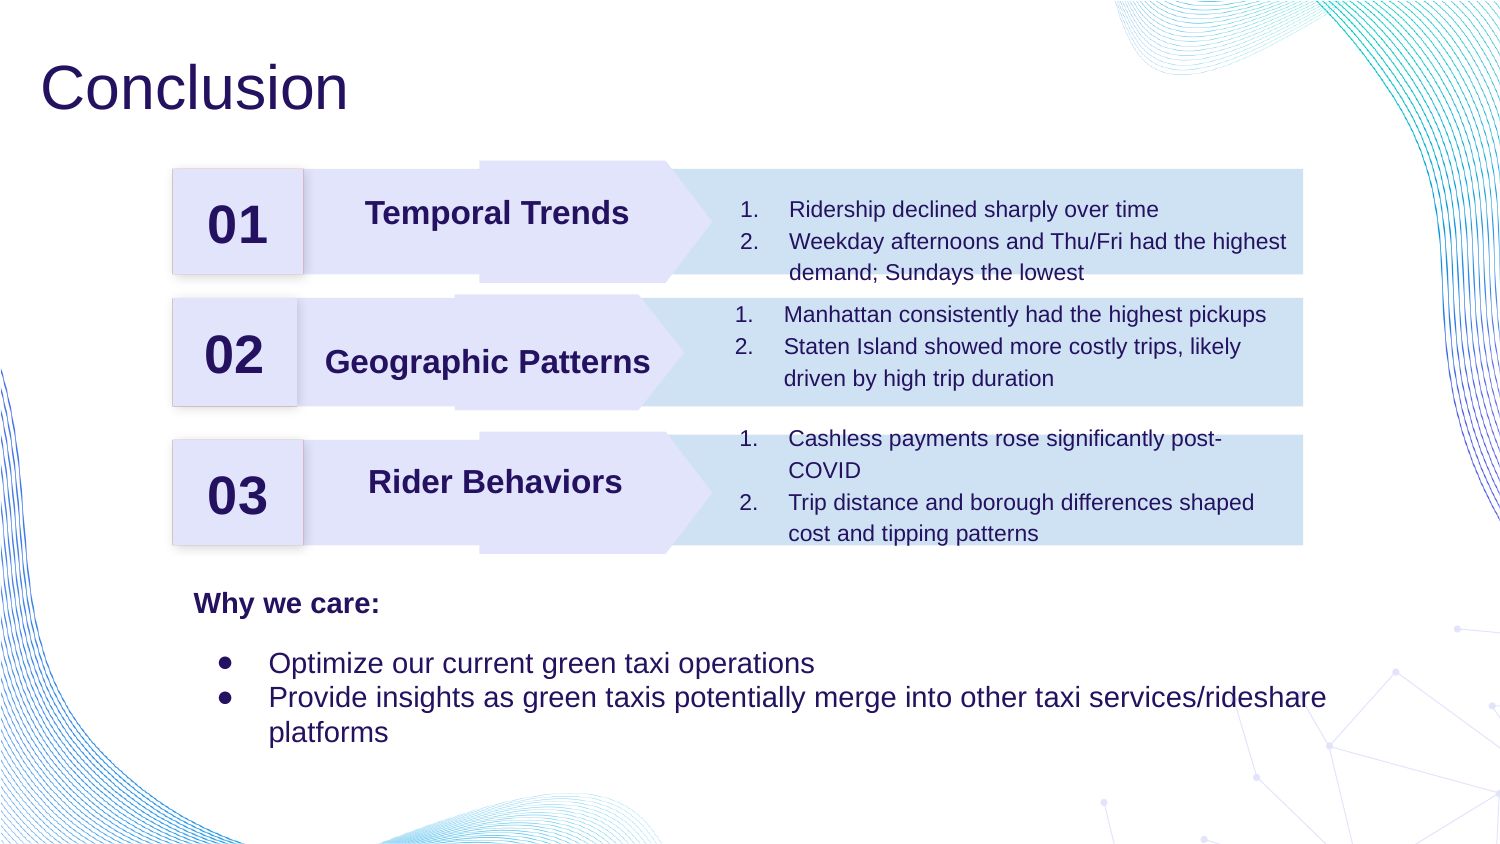

# Conclusion

01

Temporal Trends

Ridership declined sharply over time
Weekday afternoons and Thu/Fri had the highest demand; Sundays the lowest

Manhattan consistently had the highest pickups
Staten Island showed more costly trips, likely driven by high trip duration
02

Geographic Patterns

03

Cashless payments rose significantly post-COVID
Trip distance and borough differences shaped cost and tipping patterns

Rider Behaviors

Why we care:
Optimize our current green taxi operations
Provide insights as green taxis potentially merge into other taxi services/rideshare platforms